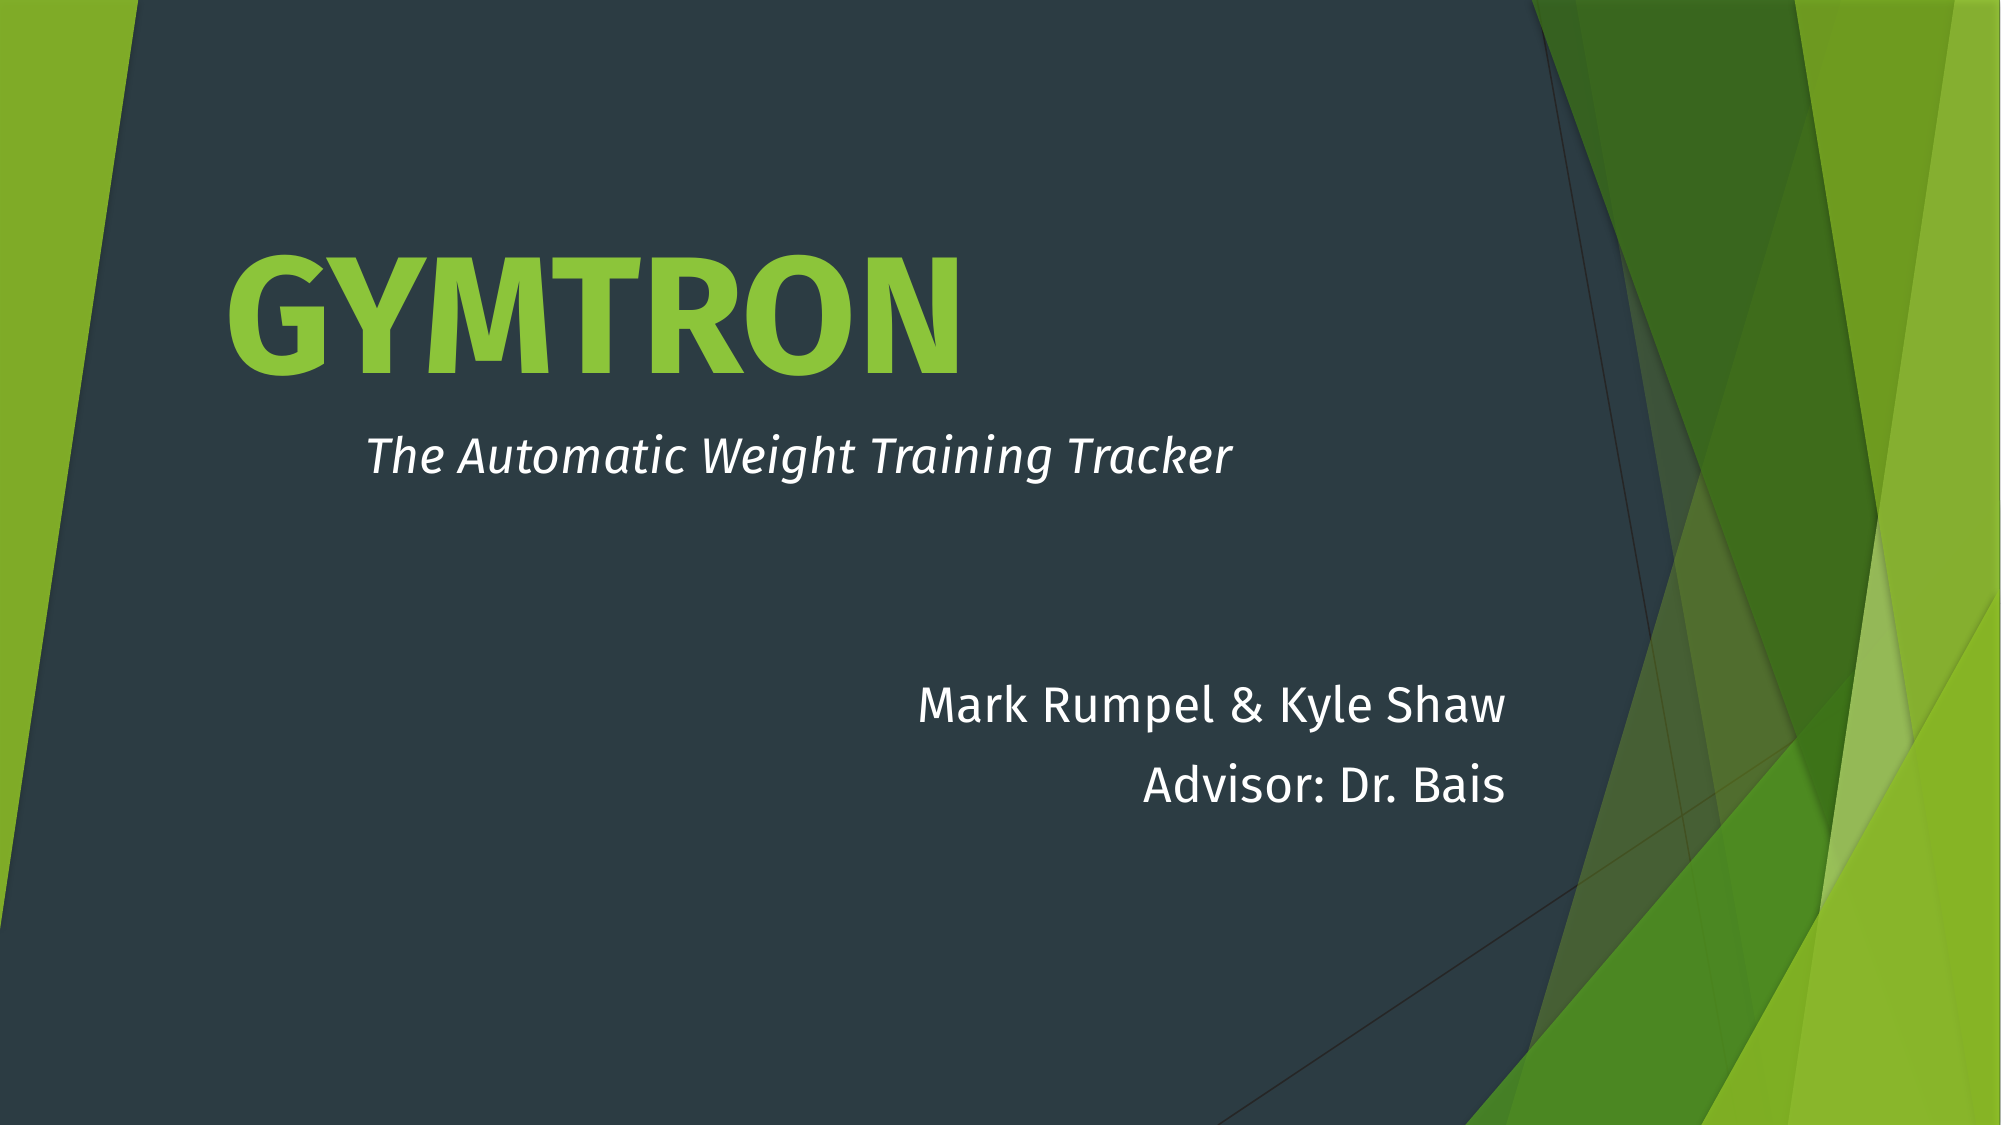

# Gymtron
The Automatic Weight Training Tracker
Mark Rumpel & Kyle Shaw
Advisor: Dr. Bais